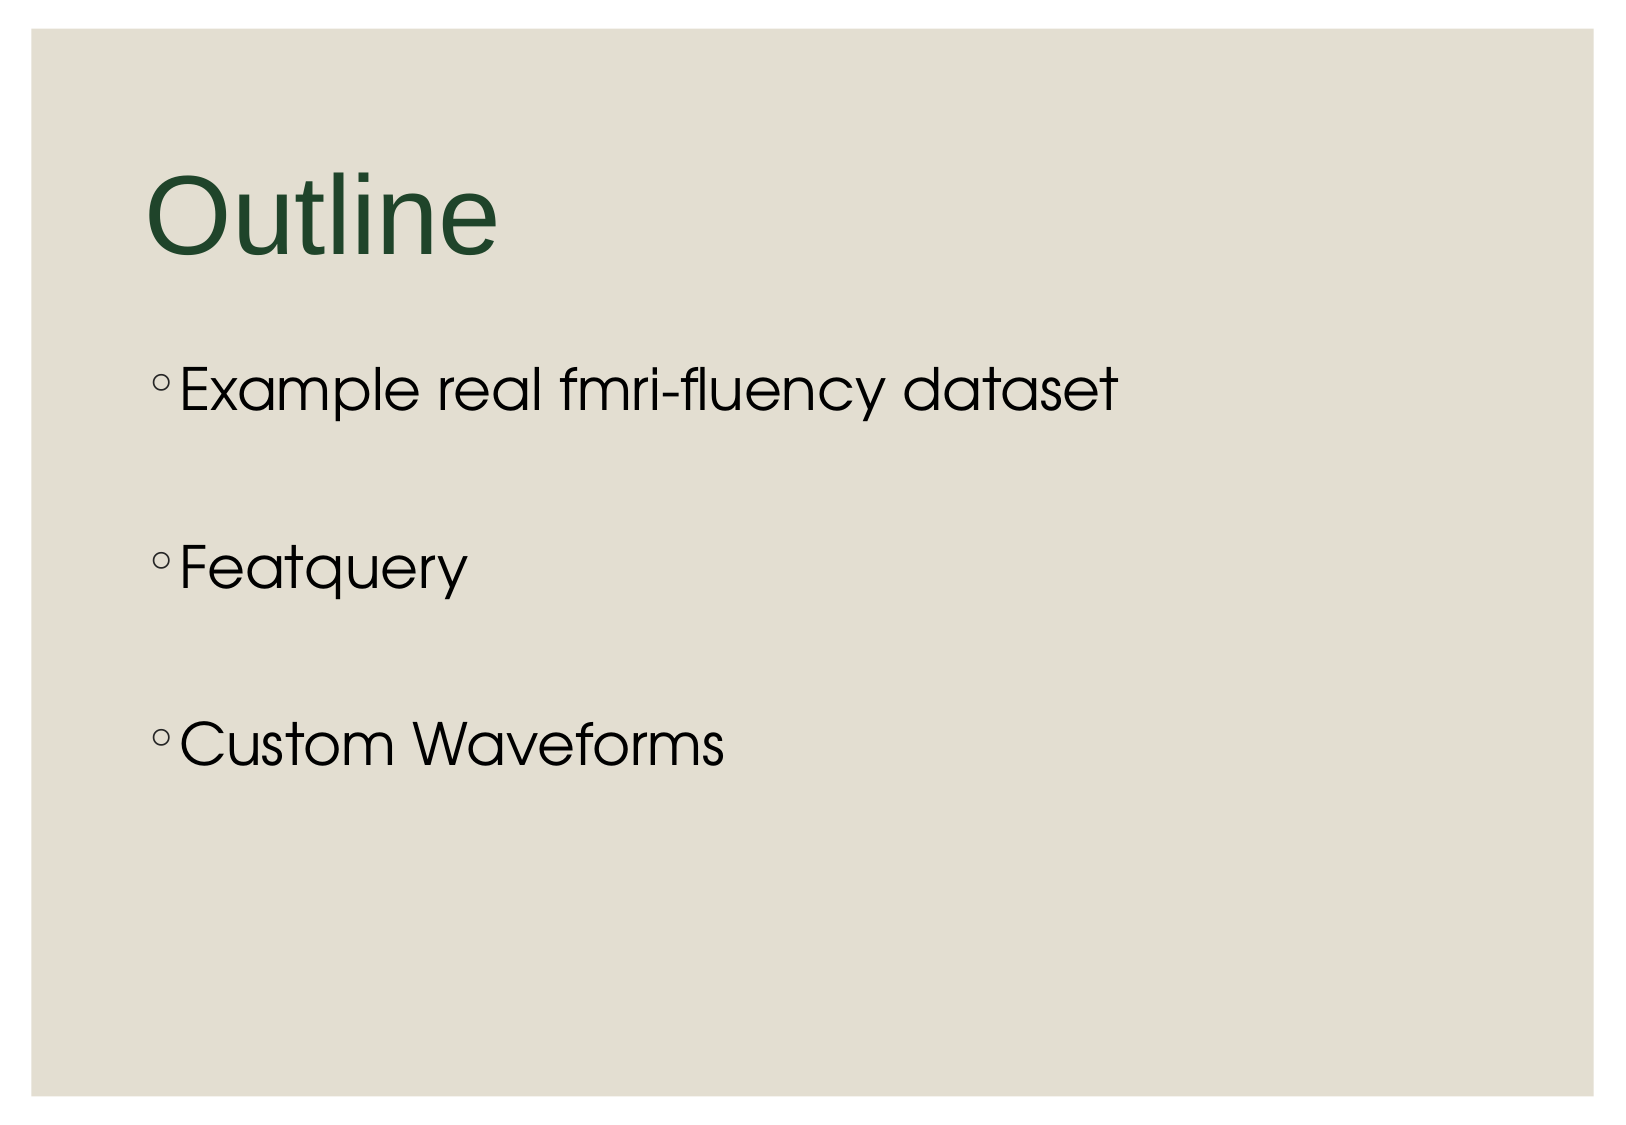

# Outline
Example real fmri-fluency dataset

Featquery

Custom Waveforms